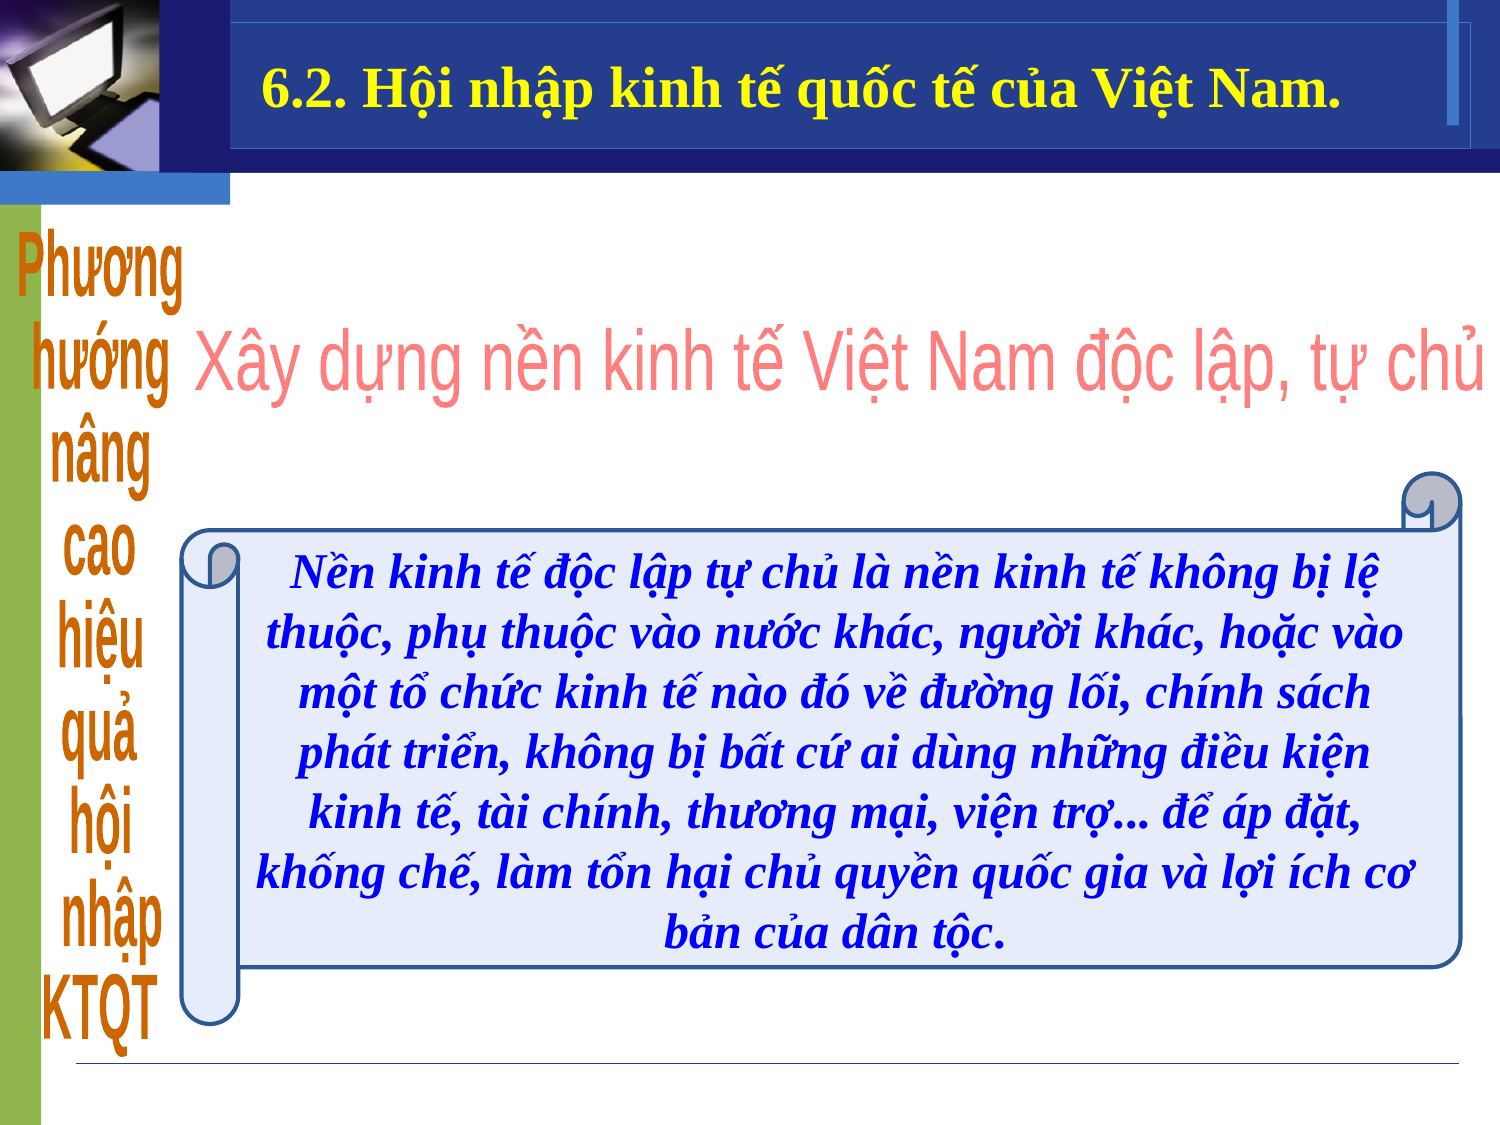

# 6.2. Hội nhập kinh tế quốc tế của Việt Nam.
Phương
hướng
nâng
cao
hiệu
quả
hội
 nhập
KTQT
Xây dựng nền kinh tế Việt Nam độc lập, tự chủ
Nền kinh tế độc lập tự chủ là nền kinh tế không bị lệ thuộc, phụ thuộc vào nước khác, người khác, hoặc vào một tổ chức kinh tế nào đó về đường lối, chính sách phát triển, không bị bất cứ ai dùng những điều kiện kinh tế, tài chính, thương mại, viện trợ... để áp đặt, khống chế, làm tổn hại chủ quyền quốc gia và lợi ích cơ bản của dân tộc.